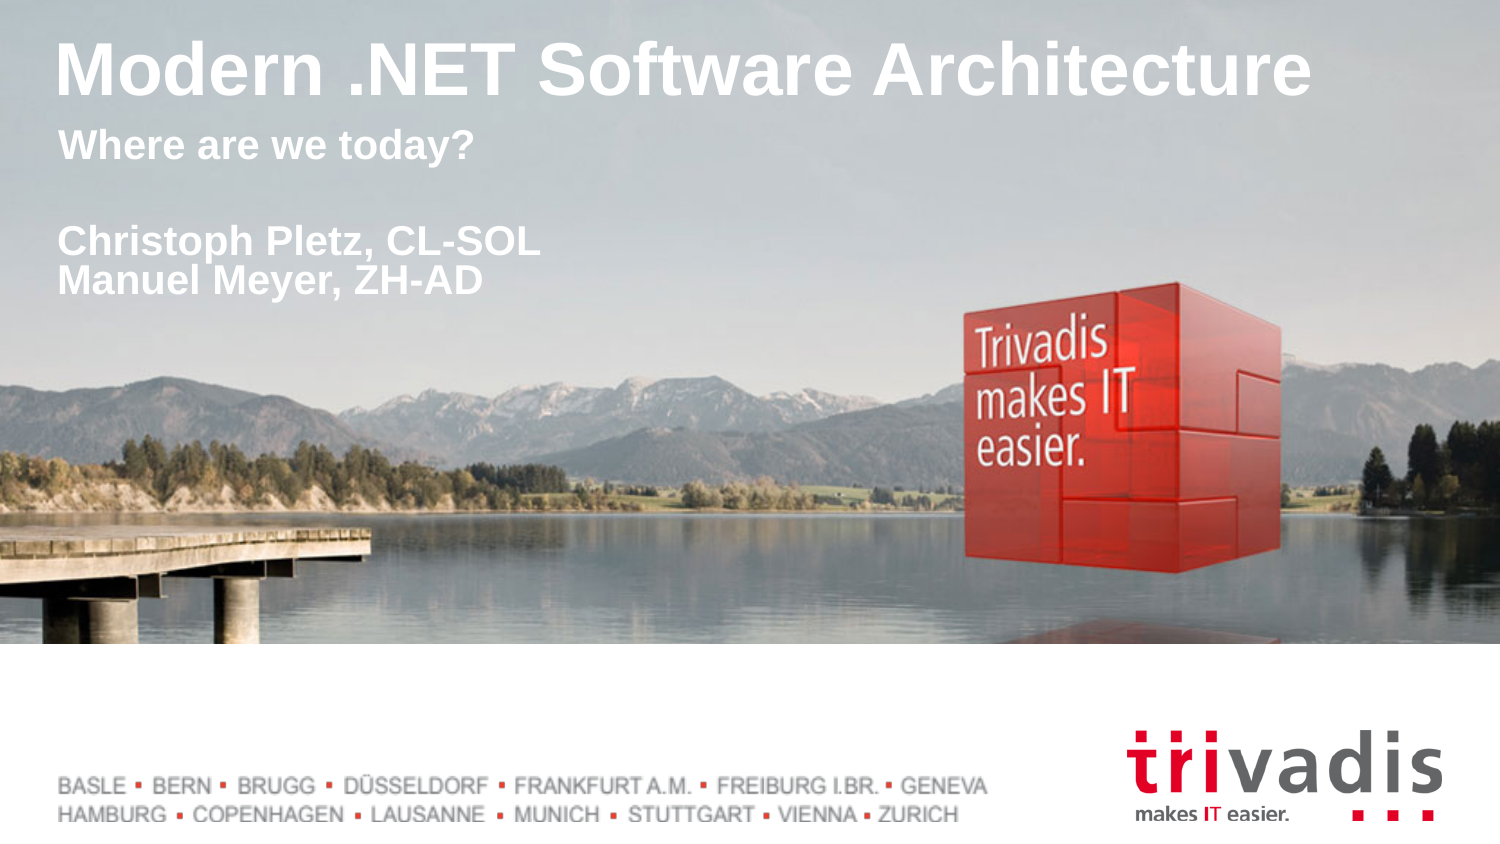

# Modern .NET Software Architecture
Where are we today?
Christoph Pletz, CL-SOL
Manuel Meyer, ZH-AD